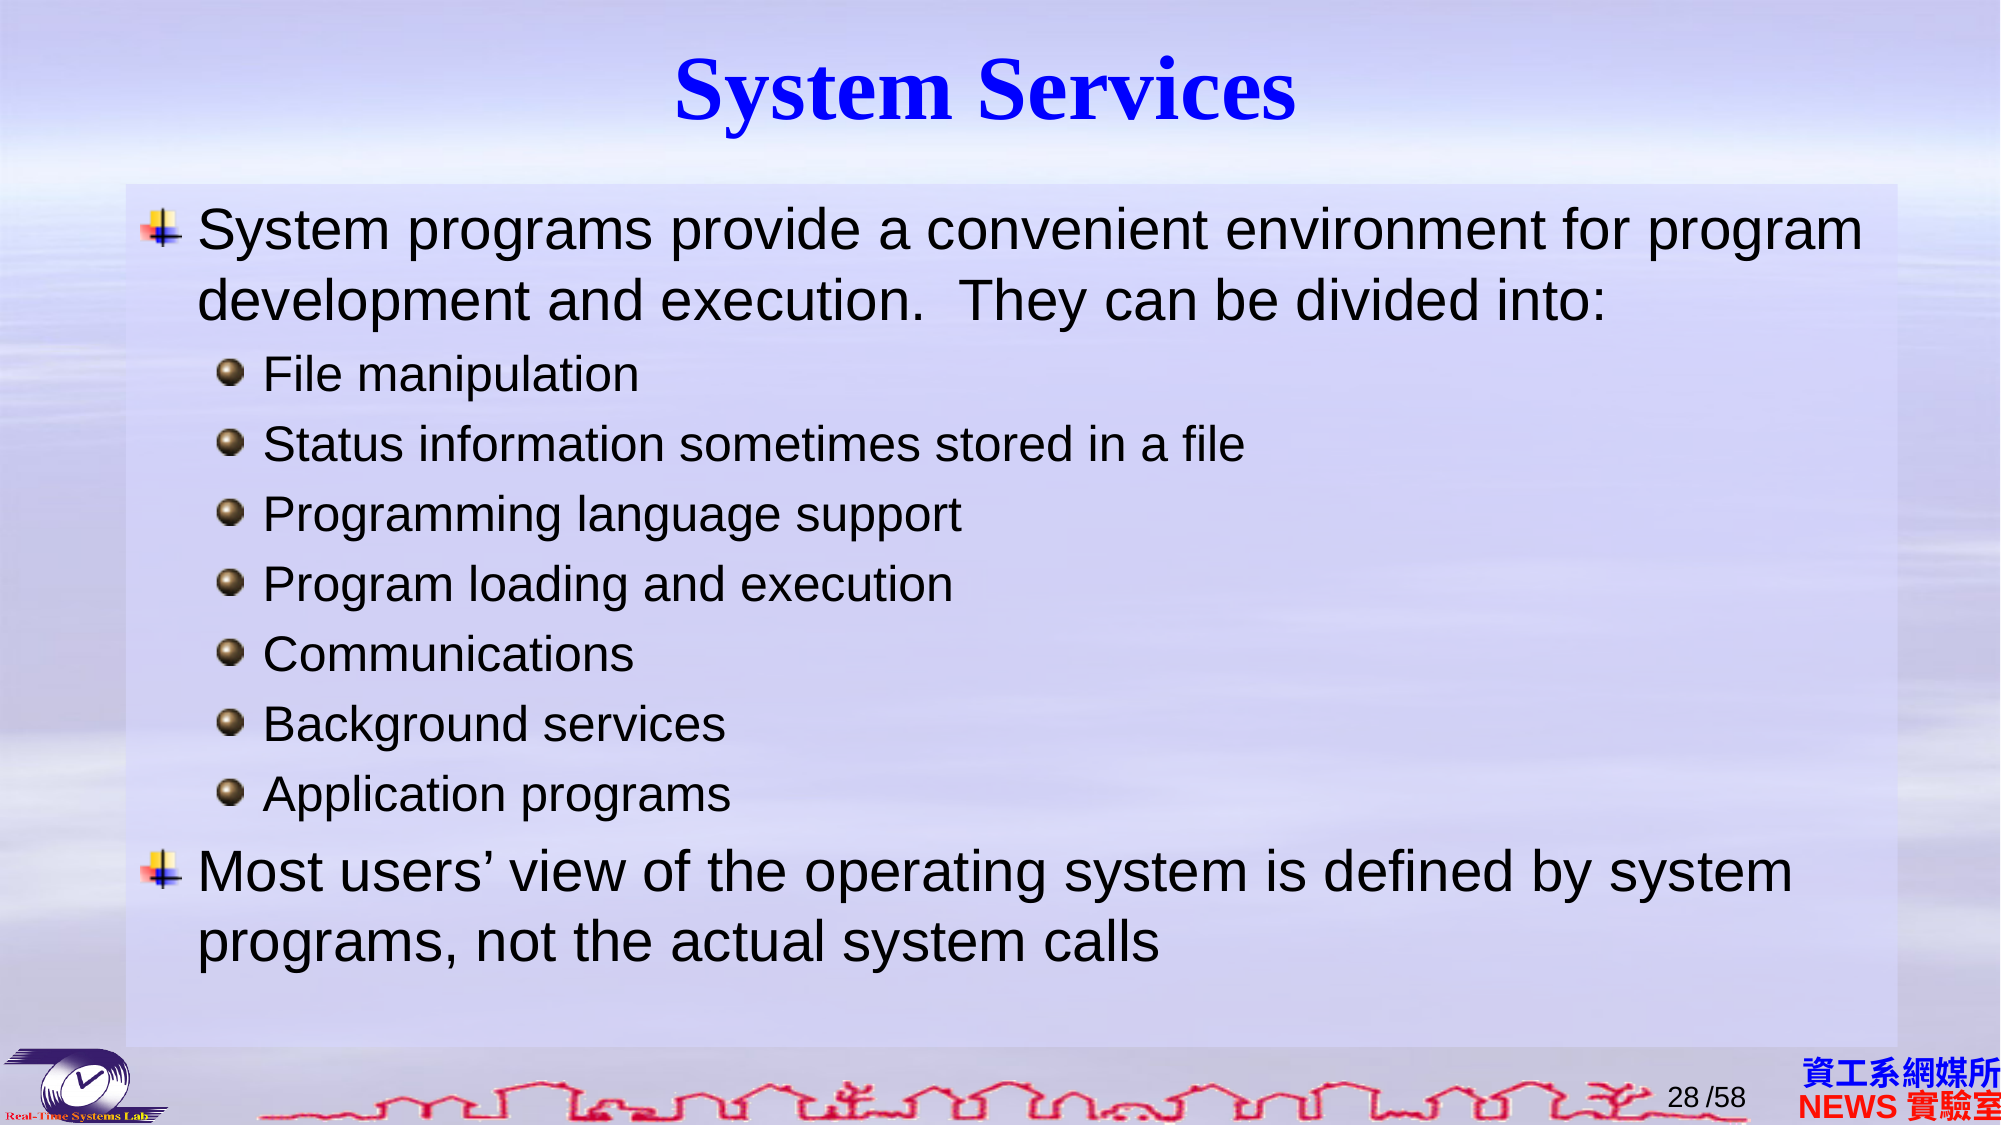

# System Services
System programs provide a convenient environment for program development and execution.  They can be divided into:
File manipulation
Status information sometimes stored in a file
Programming language support
Program loading and execution
Communications
Background services
Application programs
Most users’ view of the operating system is defined by system programs, not the actual system calls
28
/58